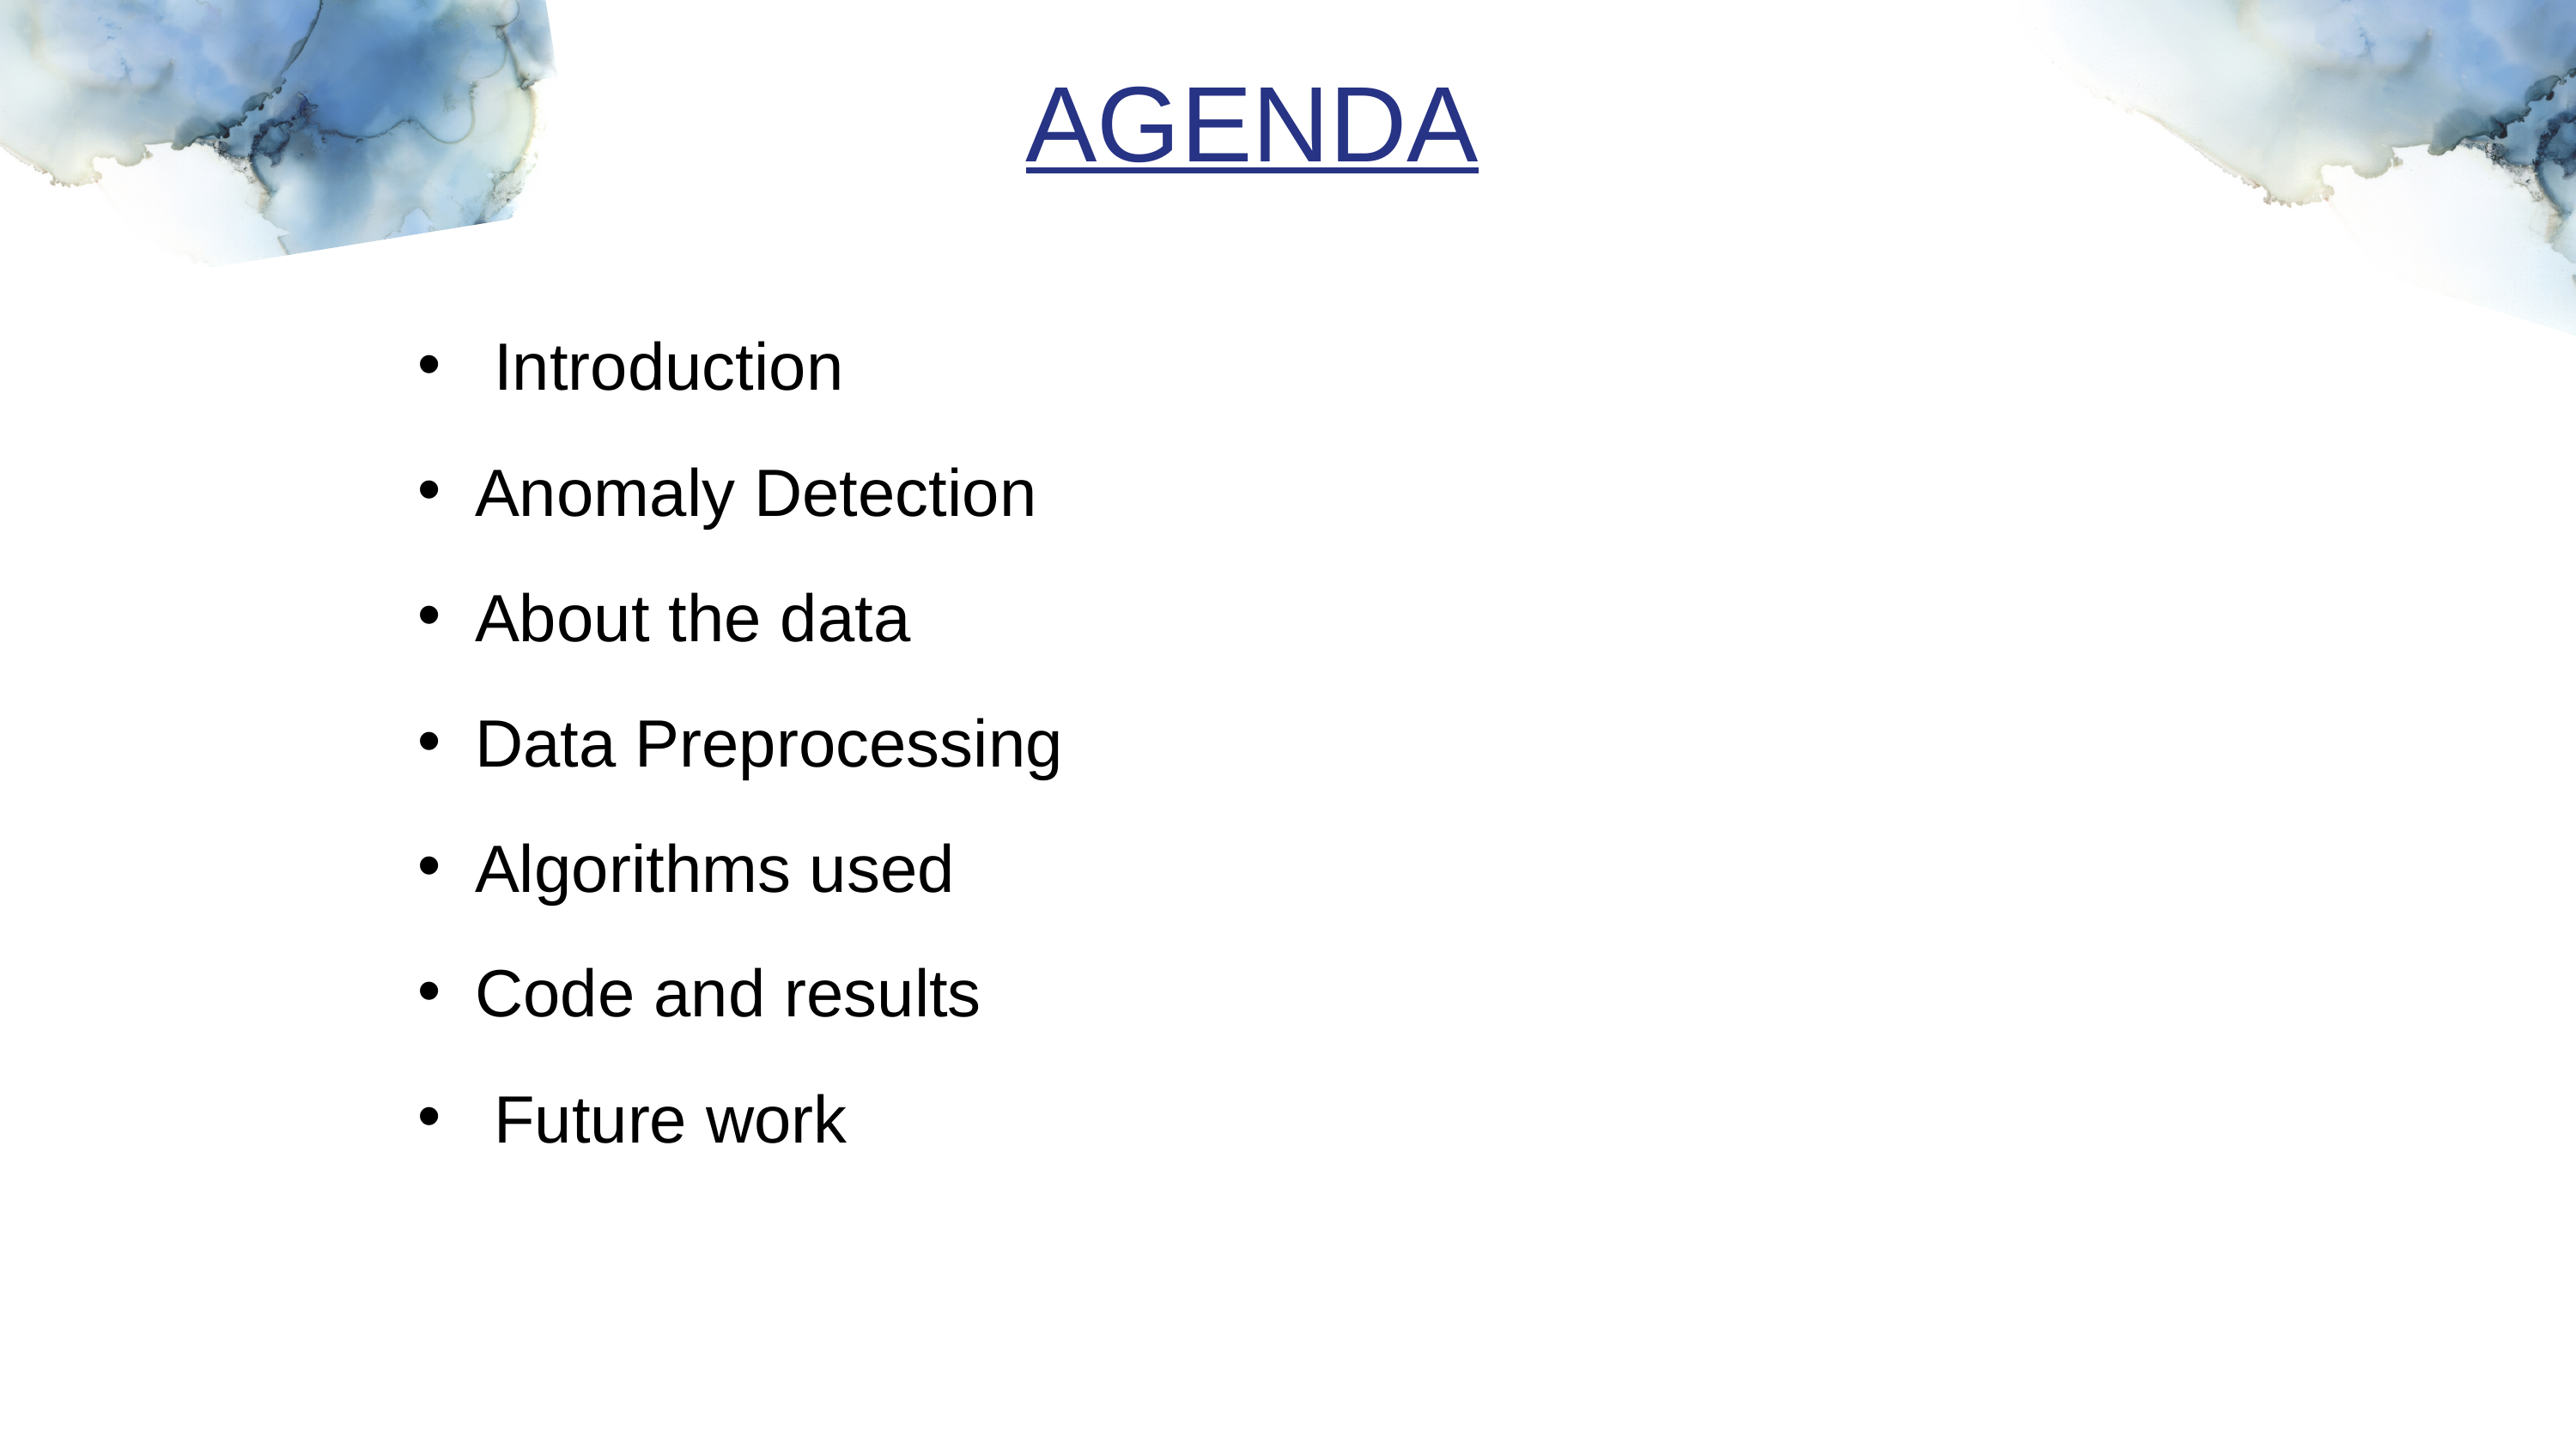

AGENDA
 Introduction

Anomaly Detection

About the data

Data Preprocessing

Algorithms used

Code and results

 Future work